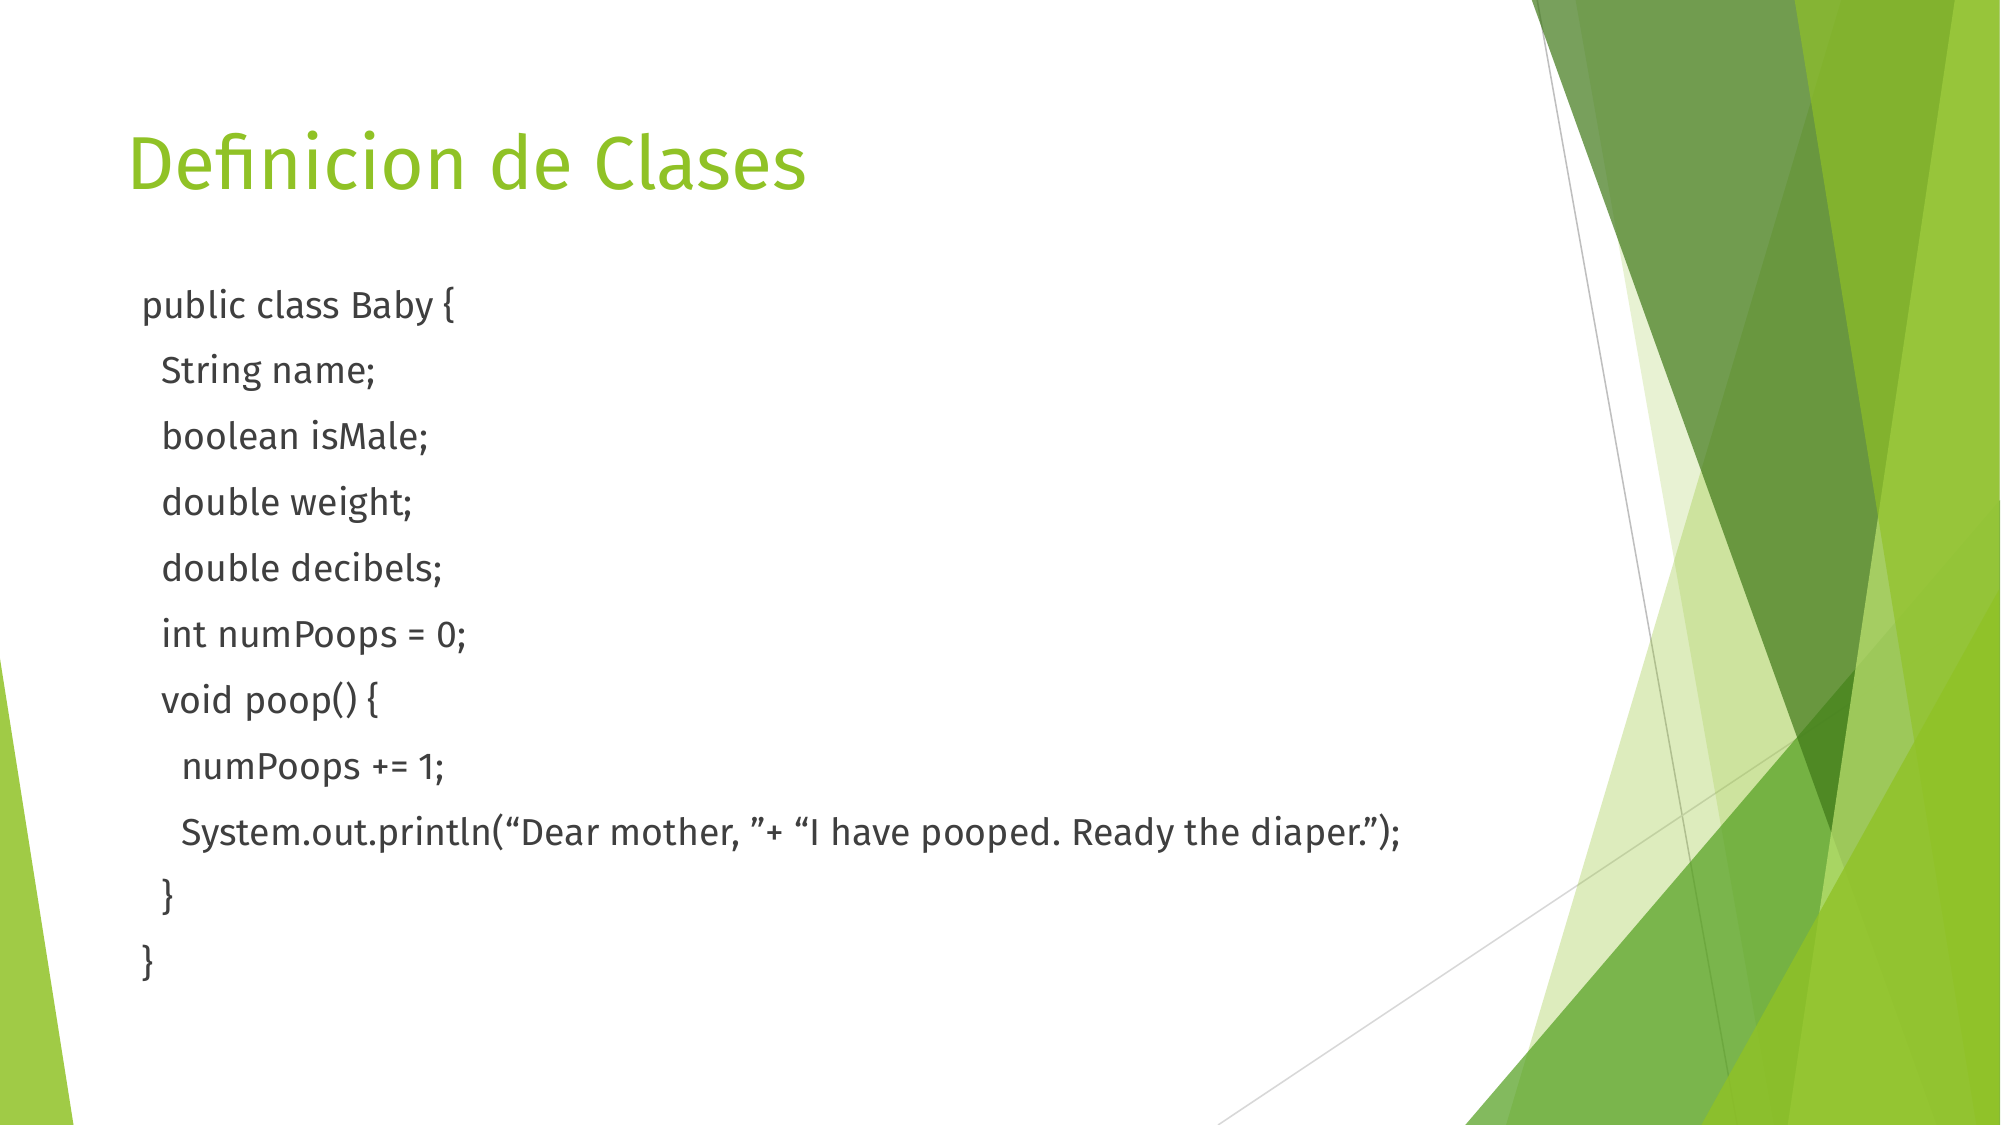

# Definicion de Clases
public class Baby {
  String name;
  boolean isMale;
  double weight;
  double decibels;
  int numPoops = 0;
  void poop() {
    numPoops += 1;
    System.out.println(“Dear mother, ”+ “I have pooped. Ready the diaper.”);
  }
}